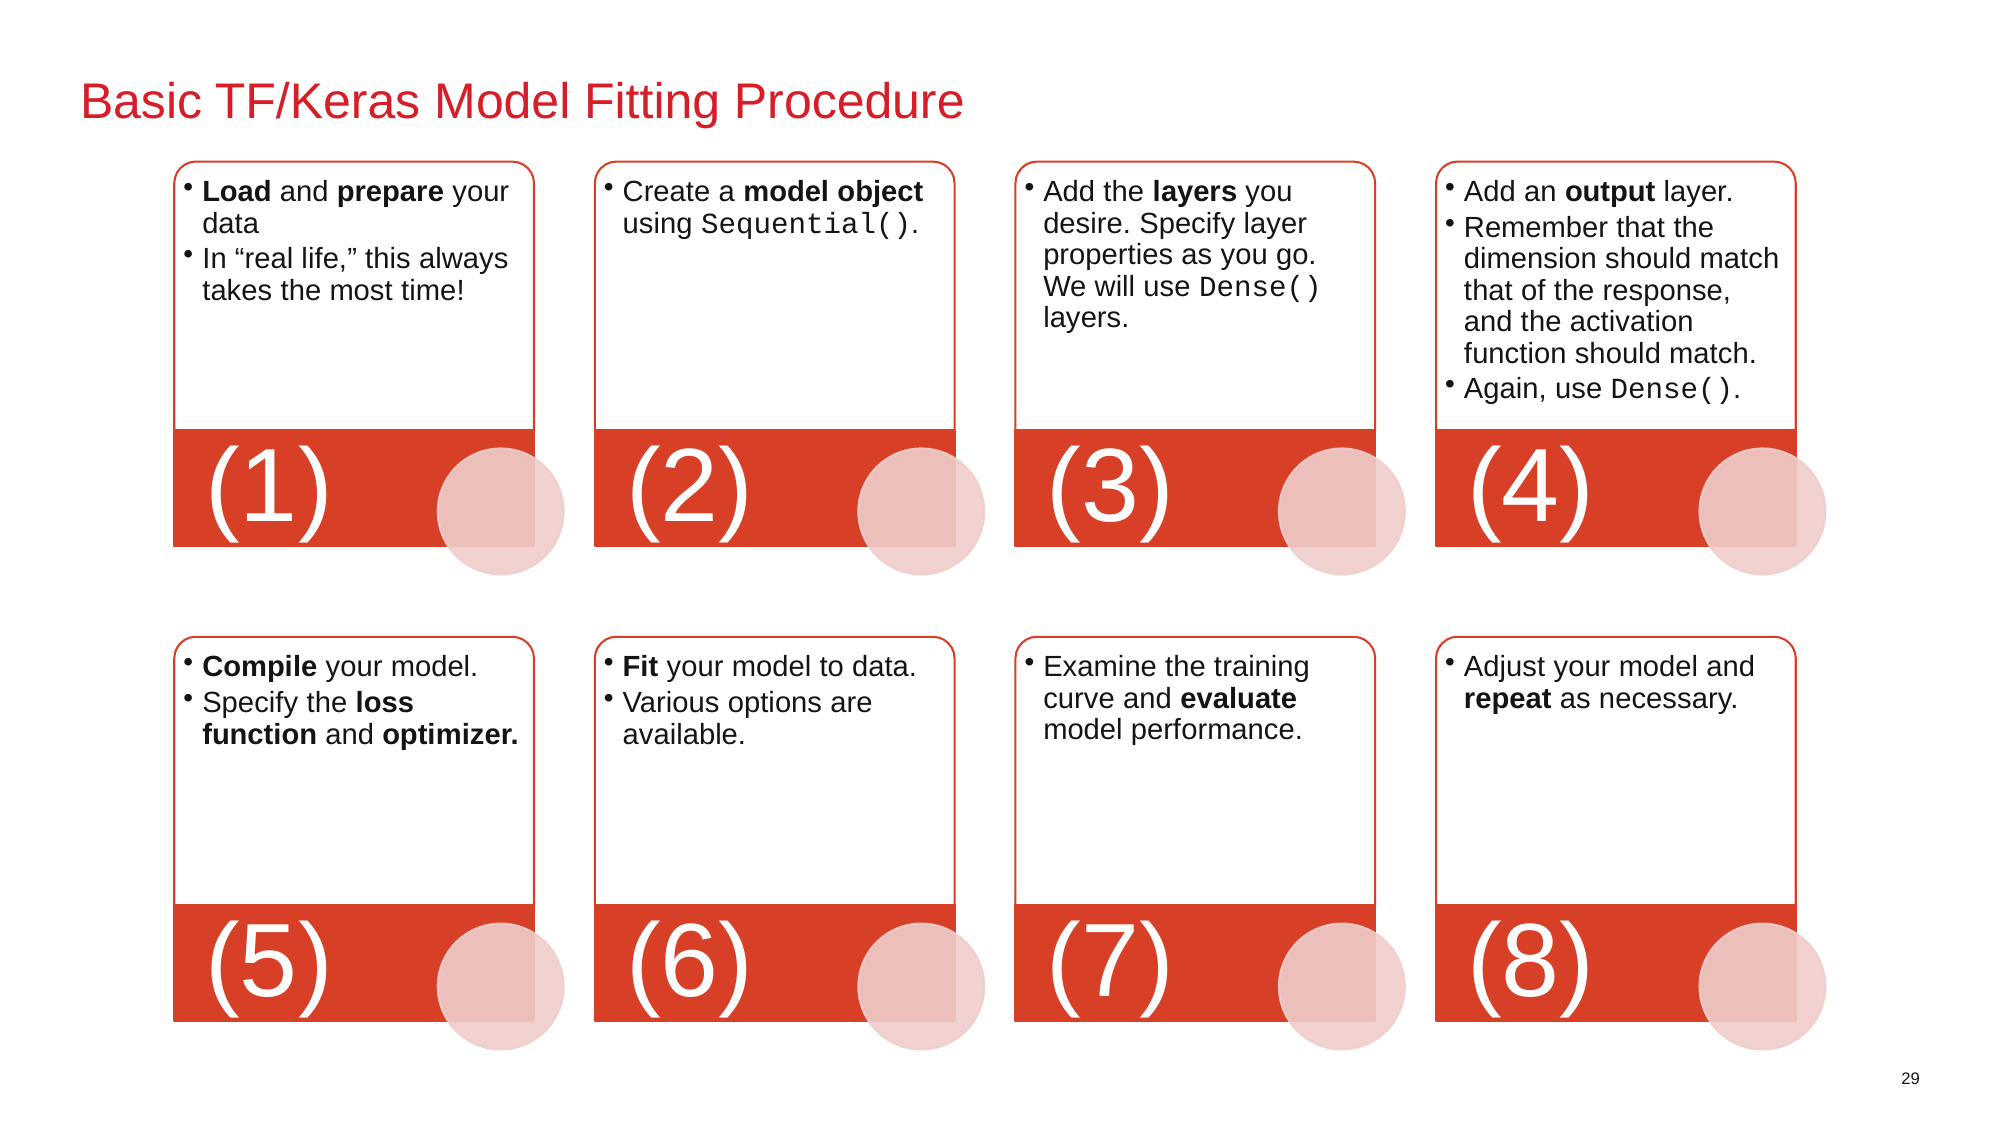

# Basic TF/Keras Model Fitting Procedure
Load and prepare your data
In “real life,” this always takes the most time!
(1)
Create a model object using Sequential().
(2)
Add the layers you desire. Specify layer properties as you go. We will use Dense() layers.
(3)
Add an output layer.
Remember that the dimension should match that of the response, and the activation function should match.
Again, use Dense().
(4)
Compile your model.
Specify the loss function and optimizer.
(5)
Fit your model to data.
Various options are available.
(6)
Examine the training curve and evaluate model performance.
(7)
Adjust your model and repeat as necessary.
(8)
29